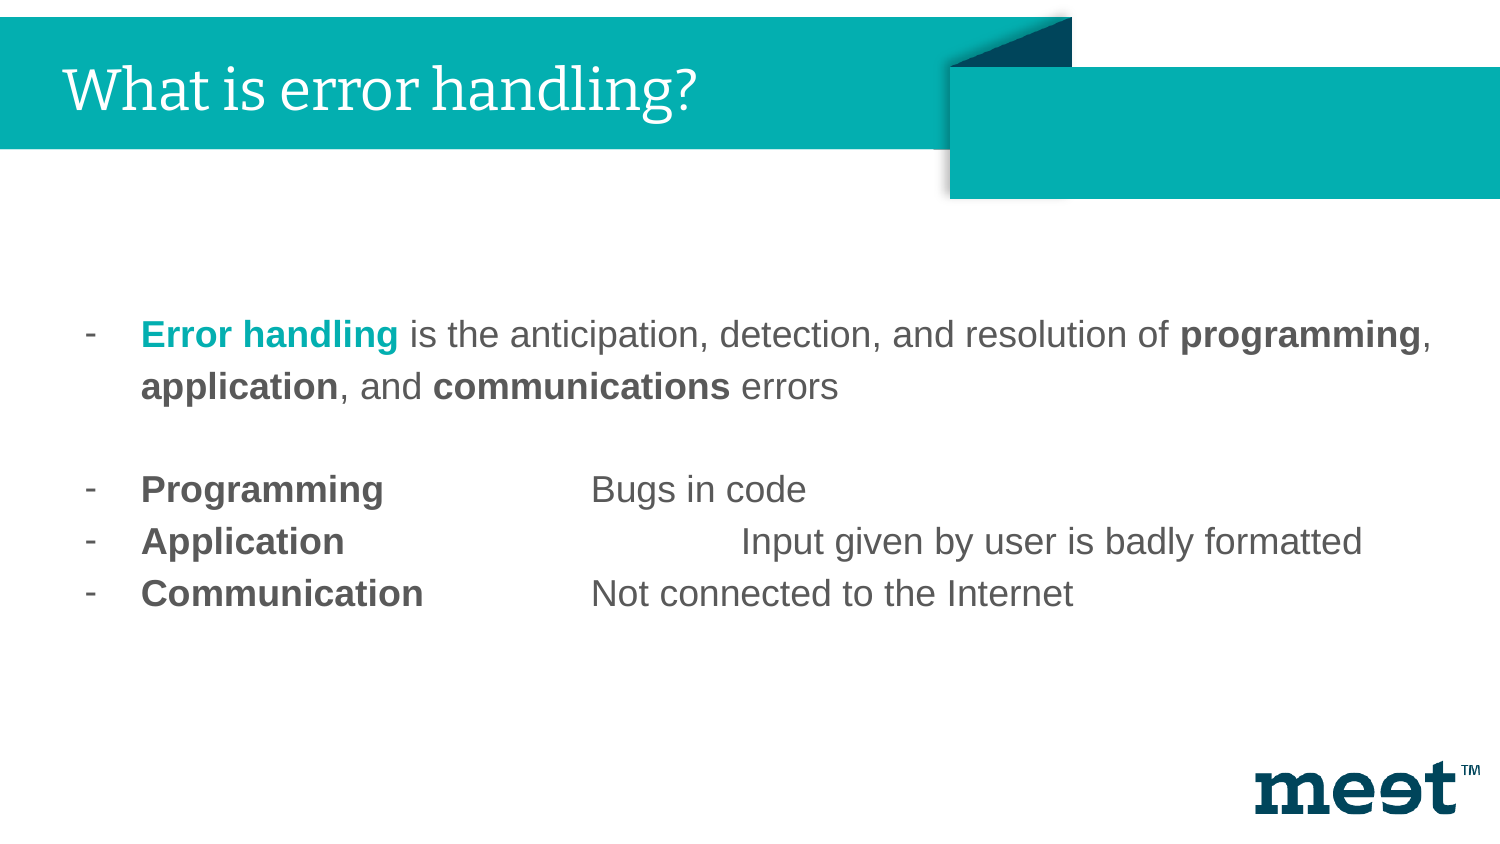

What is error handling?
Error handling is the anticipation, detection, and resolution of programming, application, and communications errors

Programming		Bugs in code
Application			Input given by user is badly formatted
Communication		Not connected to the Internet